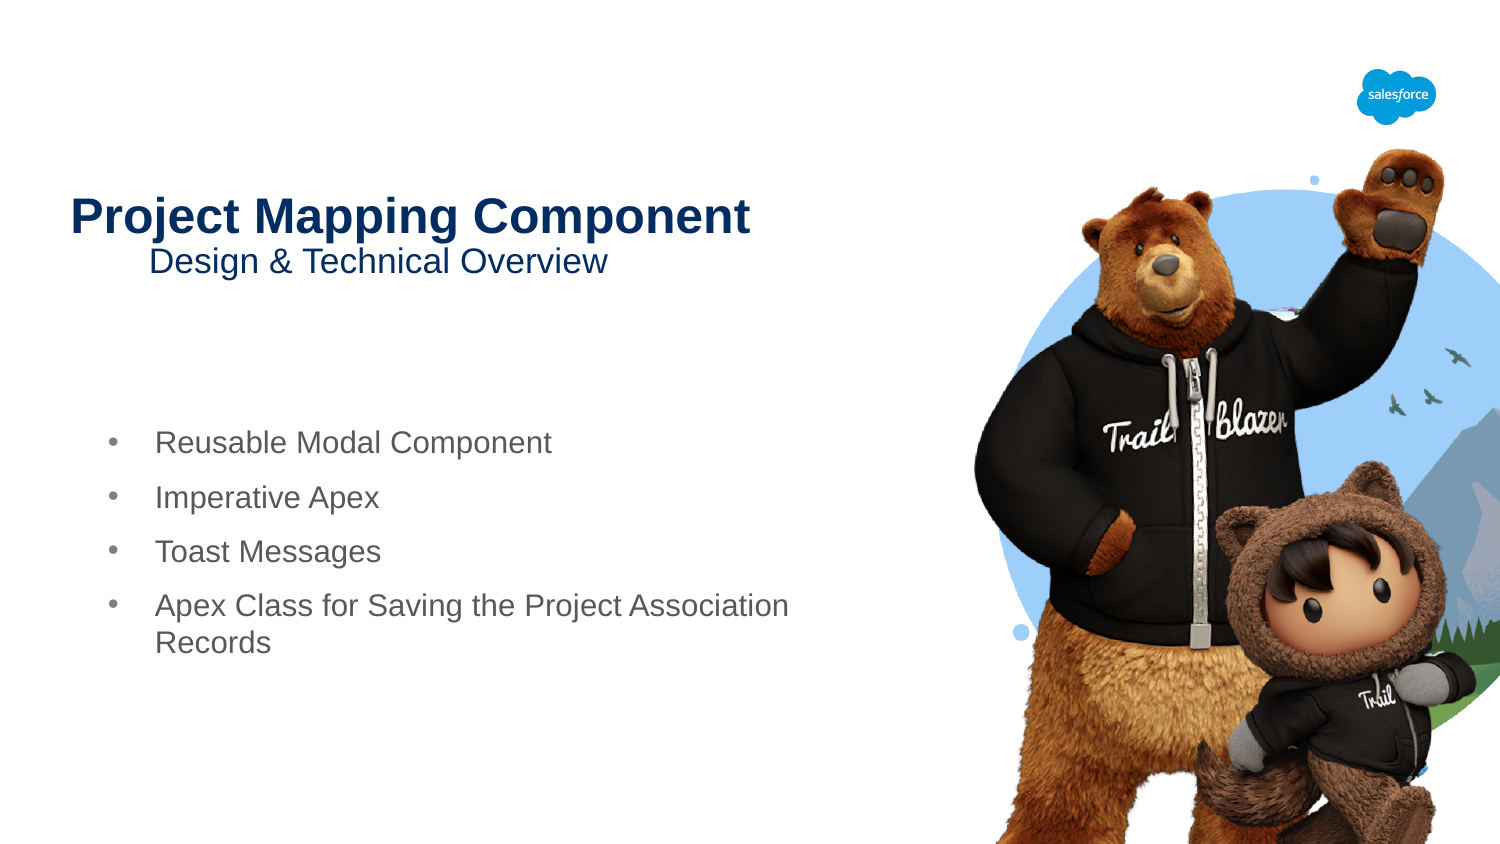

# Project Mapping Component
Design & Technical Overview

Reusable Modal Component
Imperative Apex
Toast Messages
Apex Class for Saving the Project Association Records